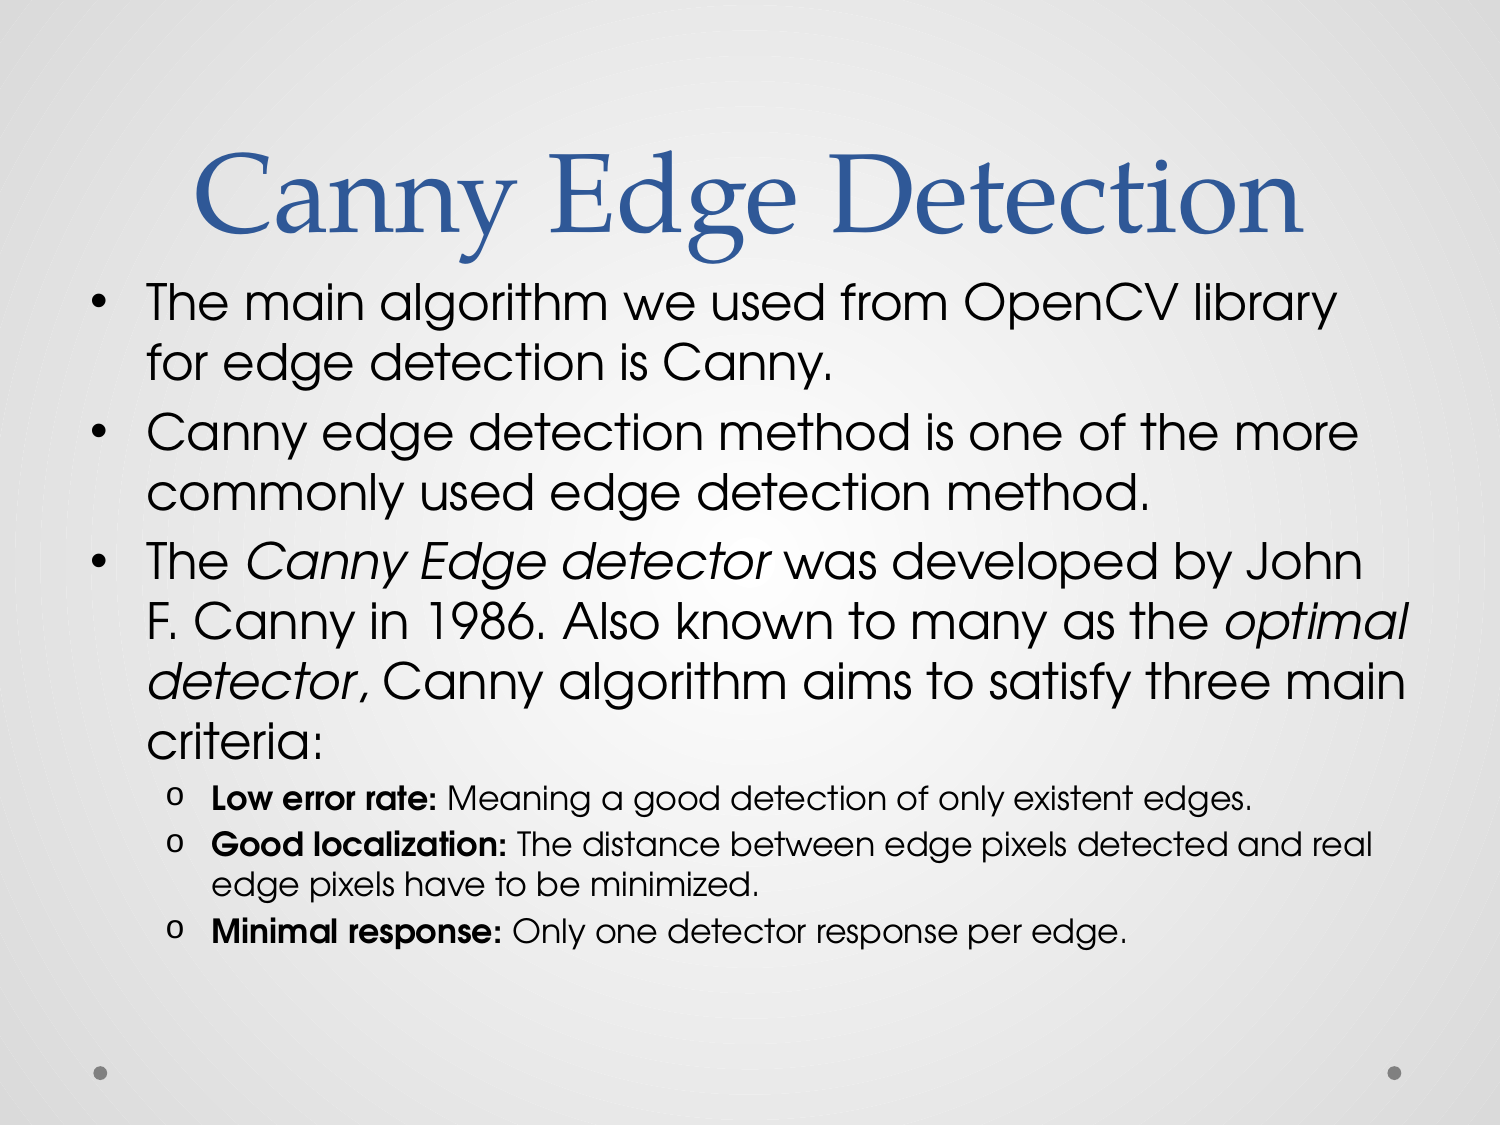

# Canny Edge Detection
The main algorithm we used from OpenCV library for edge detection is Canny.
Canny edge detection method is one of the more commonly used edge detection method.
The Canny Edge detector was developed by John F. Canny in 1986. Also known to many as the optimal detector, Canny algorithm aims to satisfy three main criteria:
Low error rate: Meaning a good detection of only existent edges.
Good localization: The distance between edge pixels detected and real edge pixels have to be minimized.
Minimal response: Only one detector response per edge.